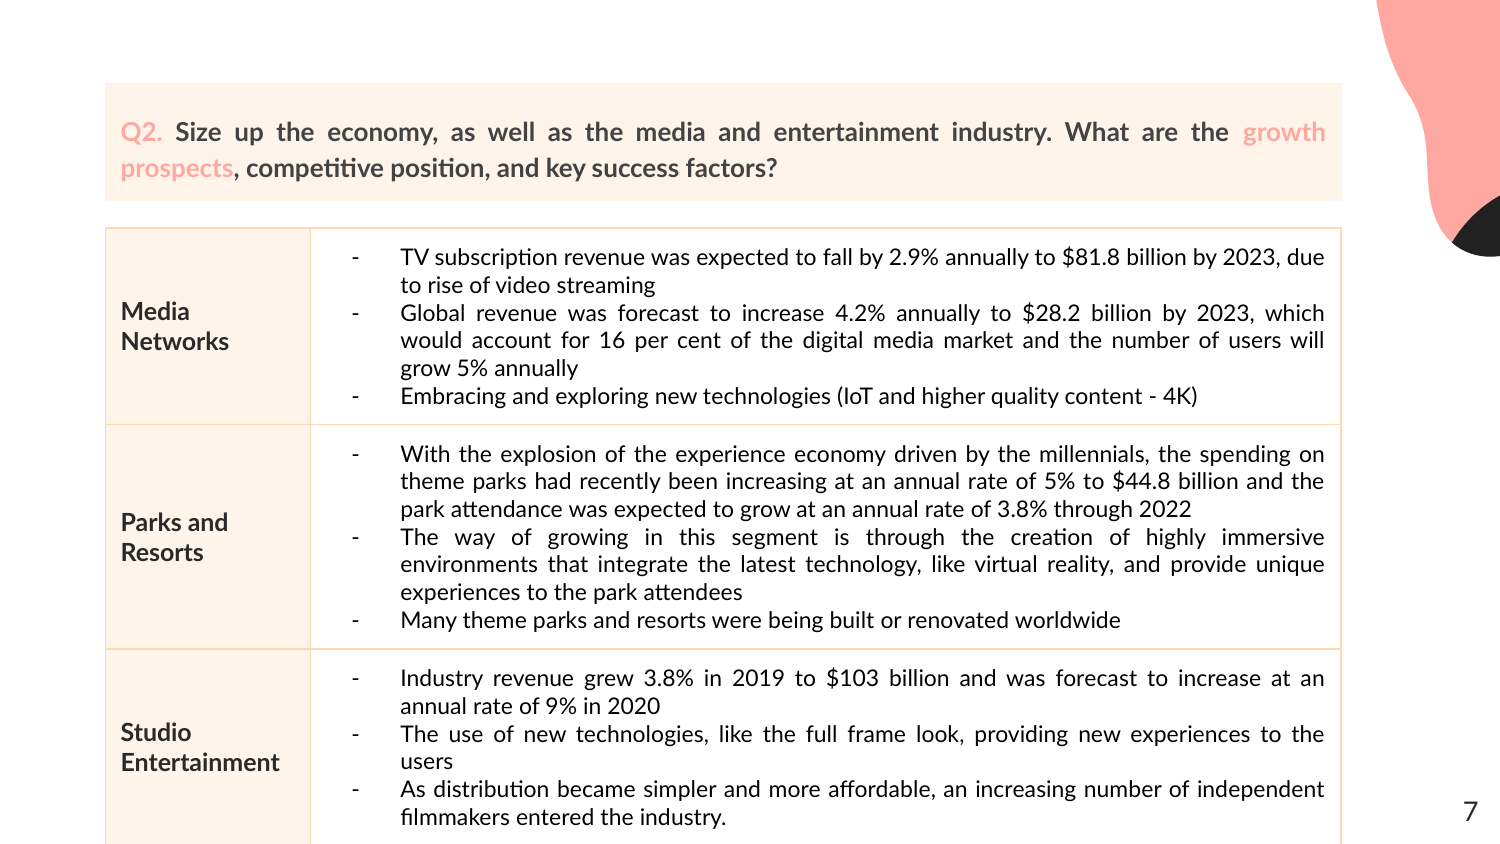

# Q2. Size up the economy, as well as the media and entertainment industry. What are the growth prospects, competitive position, and key success factors?

| Media Networks | TV subscription revenue was expected to fall by 2.9% annually to $81.8 billion by 2023, due to rise of video streaming Global revenue was forecast to increase 4.2% annually to $28.2 billion by 2023, which would account for 16 per cent of the digital media market and the number of users will grow 5% annually Embracing and exploring new technologies (IoT and higher quality content - 4K) |
| --- | --- |
| Parks and Resorts | With the explosion of the experience economy driven by the millennials, the spending on theme parks had recently been increasing at an annual rate of 5% to $44.8 billion and the park attendance was expected to grow at an annual rate of 3.8% through 2022 The way of growing in this segment is through the creation of highly immersive environments that integrate the latest technology, like virtual reality, and provide unique experiences to the park attendees Many theme parks and resorts were being built or renovated worldwide |
| Studio Entertainment | Industry revenue grew 3.8% in 2019 to $103 billion and was forecast to increase at an annual rate of 9% in 2020 The use of new technologies, like the full frame look, providing new experiences to the users As distribution became simpler and more affordable, an increasing number of independent filmmakers entered the industry. |

7